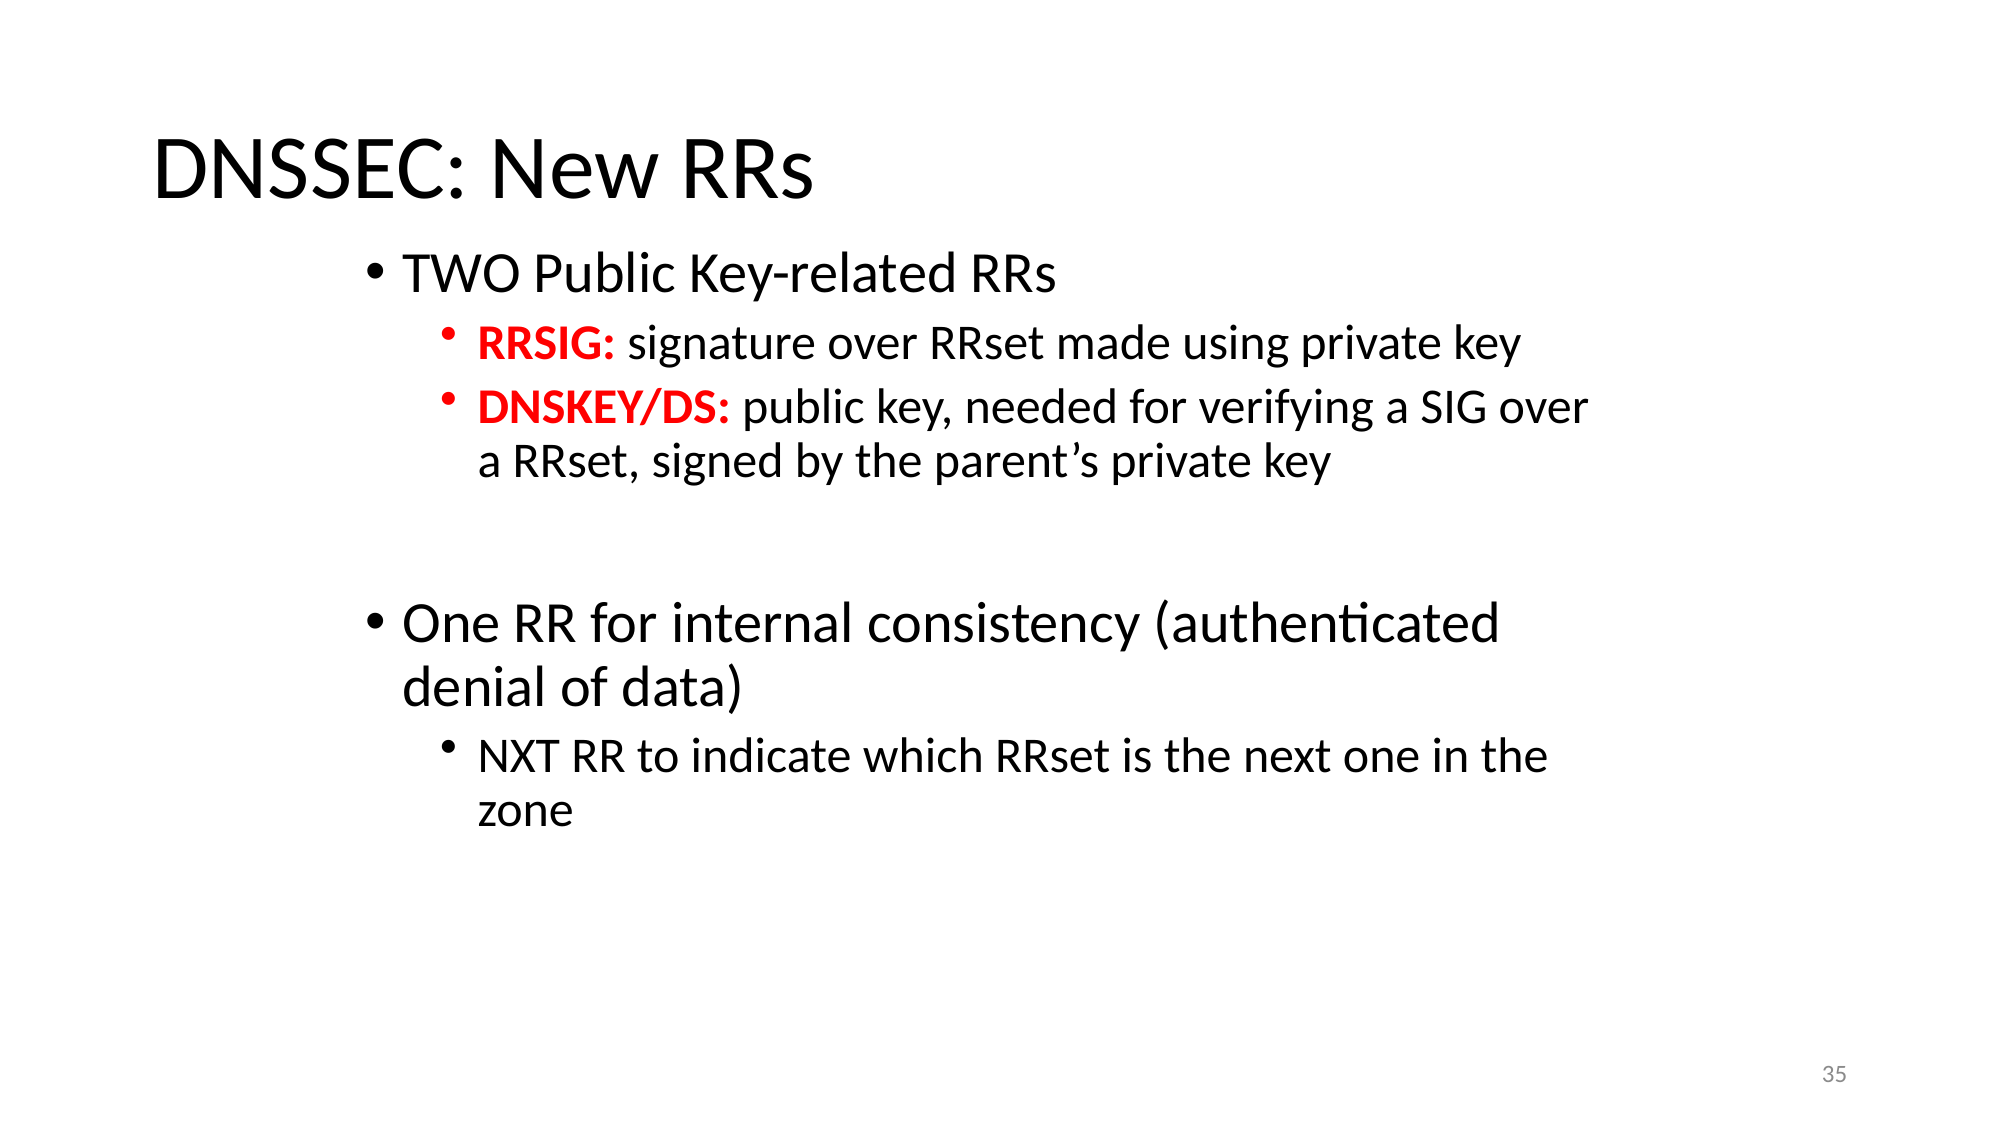

# DNSSEC: New RRs
TWO Public Key-related RRs
RRSIG: signature over RRset made using private key
DNSKEY/DS: public key, needed for verifying a SIG over a RRset, signed by the parent’s private key

One RR for internal consistency (authenticated denial of data)
NXT RR to indicate which RRset is the next one in the zone
35